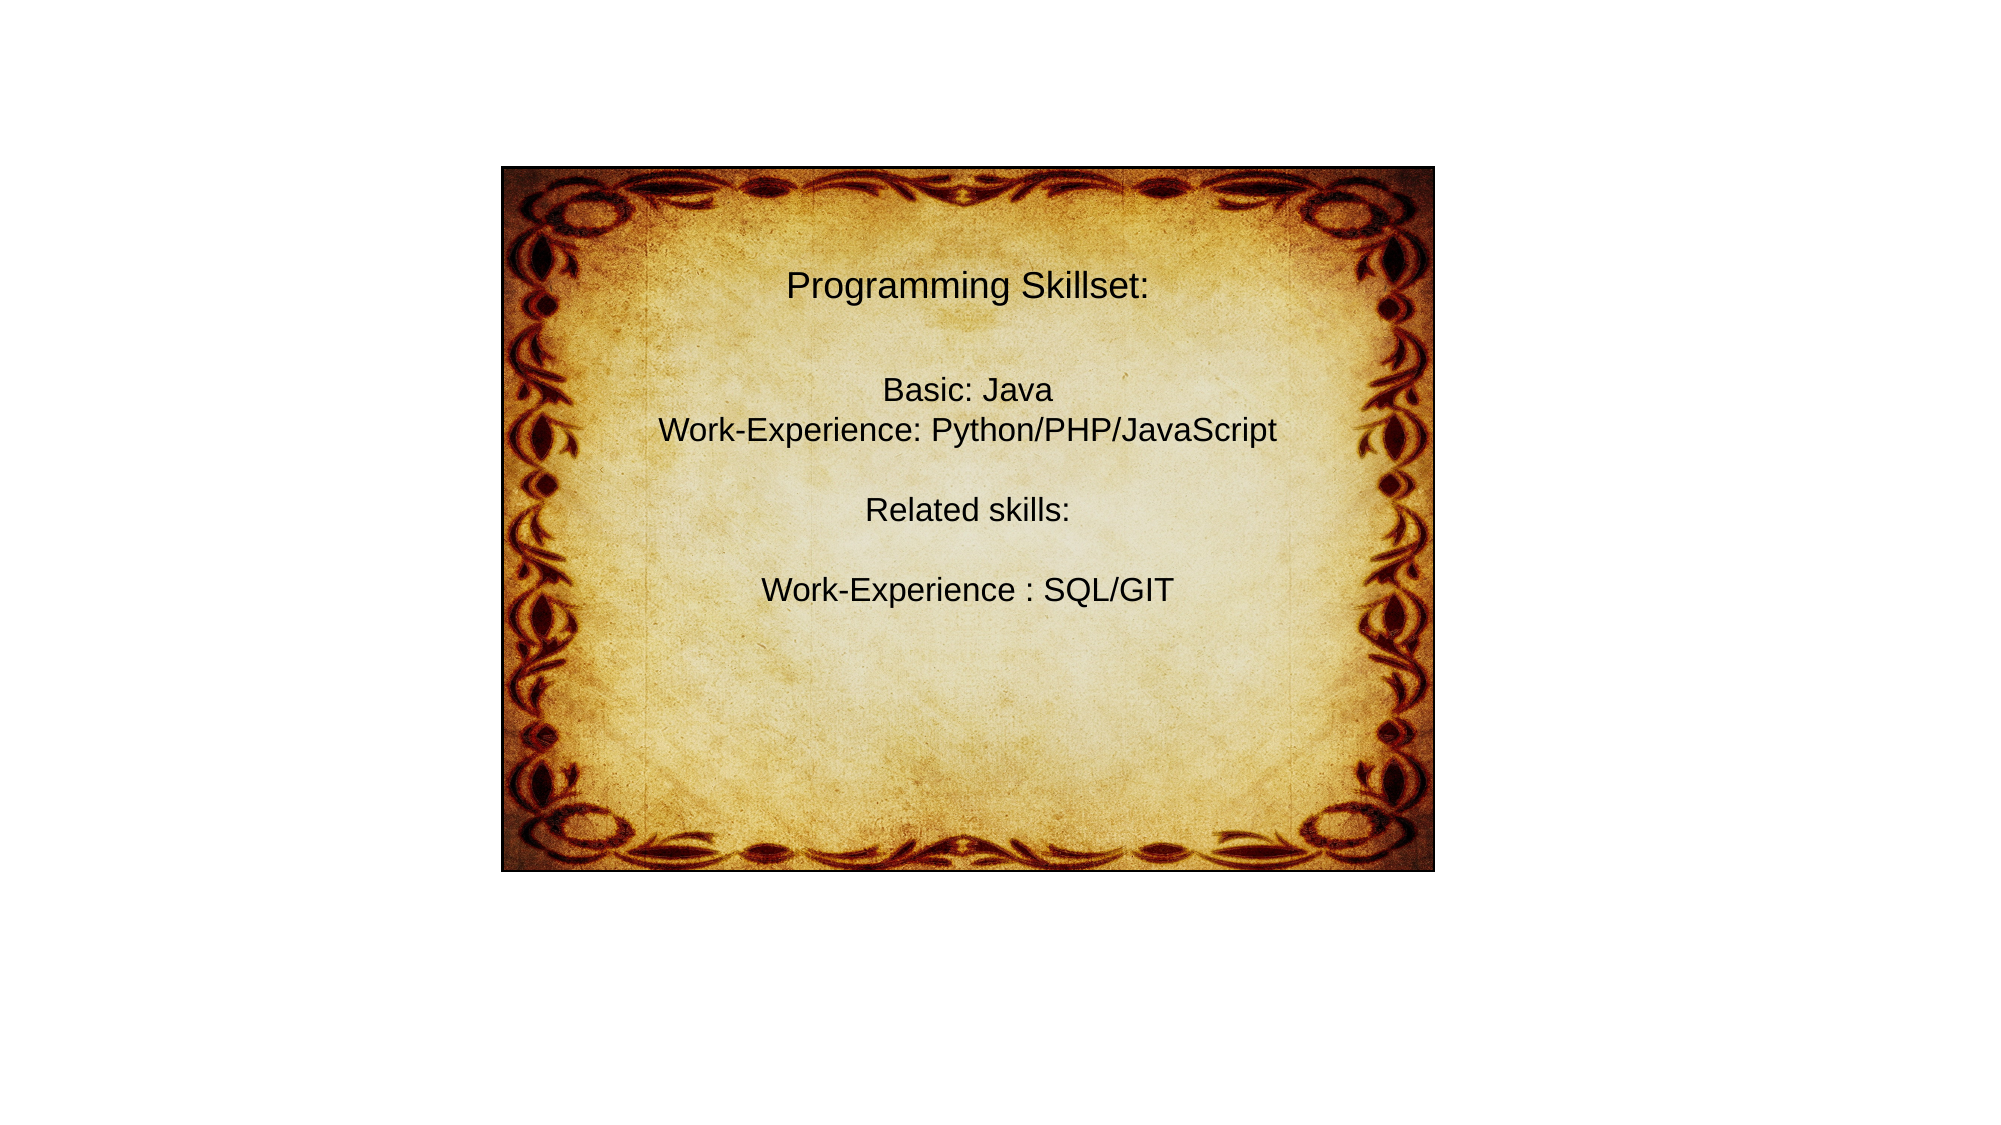

Programming Skillset:
Basic: Java
Work-Experience: Python/PHP/JavaScript

Related skills:

Work-Experience : SQL/GIT